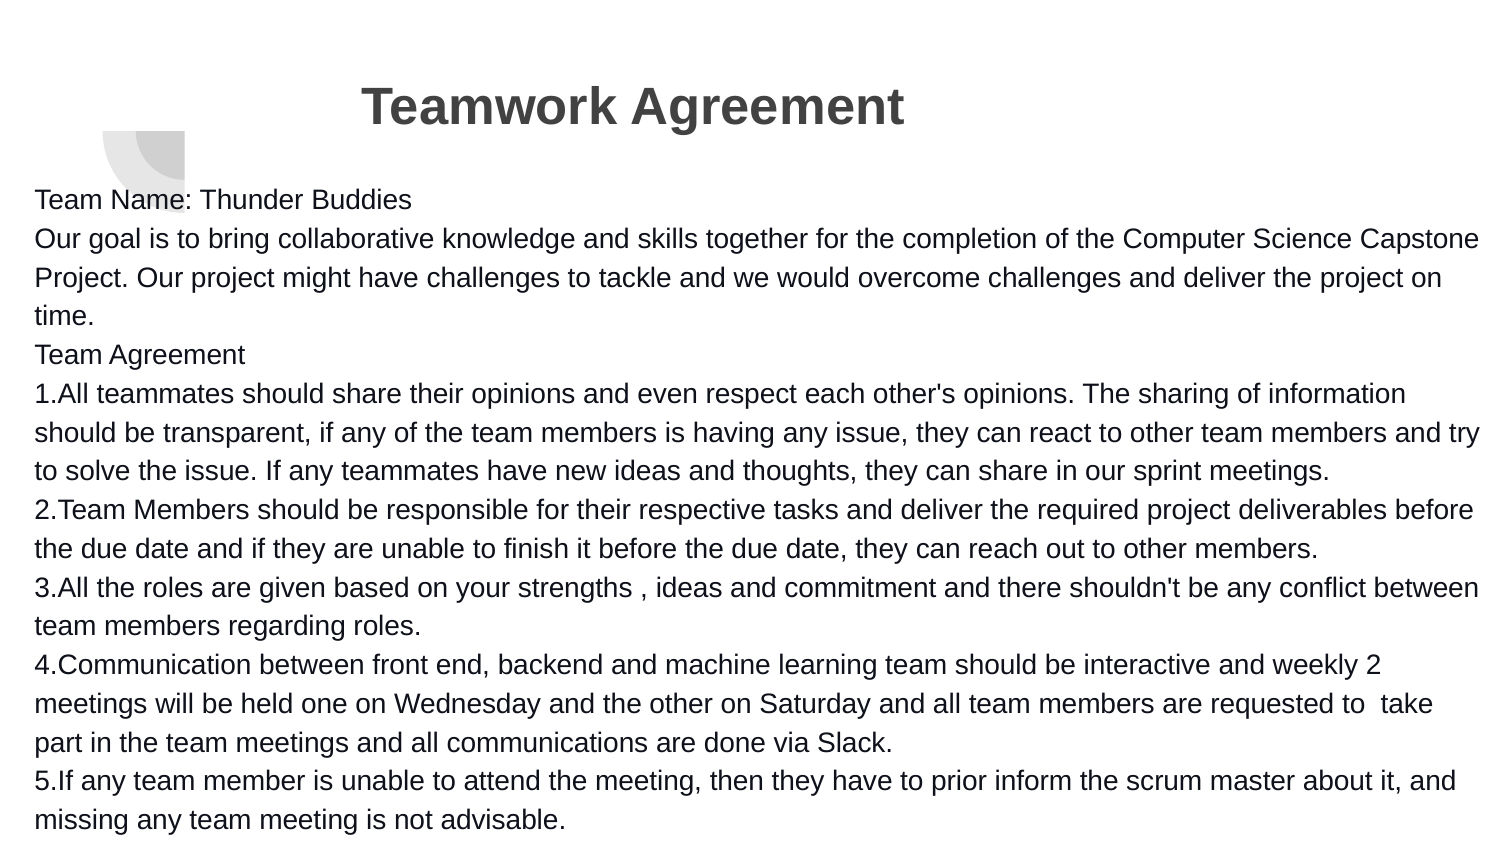

# Teamwork Agreement
Team Name: Thunder Buddies
Our goal is to bring collaborative knowledge and skills together for the completion of the Computer Science Capstone Project. Our project might have challenges to tackle and we would overcome challenges and deliver the project on time.
Team Agreement
1.All teammates should share their opinions and even respect each other's opinions. The sharing of information should be transparent, if any of the team members is having any issue, they can react to other team members and try to solve the issue. If any teammates have new ideas and thoughts, they can share in our sprint meetings.
2.Team Members should be responsible for their respective tasks and deliver the required project deliverables before the due date and if they are unable to finish it before the due date, they can reach out to other members.
3.All the roles are given based on your strengths , ideas and commitment and there shouldn't be any conflict between team members regarding roles.
4.Communication between front end, backend and machine learning team should be interactive and weekly 2 meetings will be held one on Wednesday and the other on Saturday and all team members are requested to  take part in the team meetings and all communications are done via Slack.
5.If any team member is unable to attend the meeting, then they have to prior inform the scrum master about it, and missing any team meeting is not advisable.
6.All members should equally take part and give their best effort.